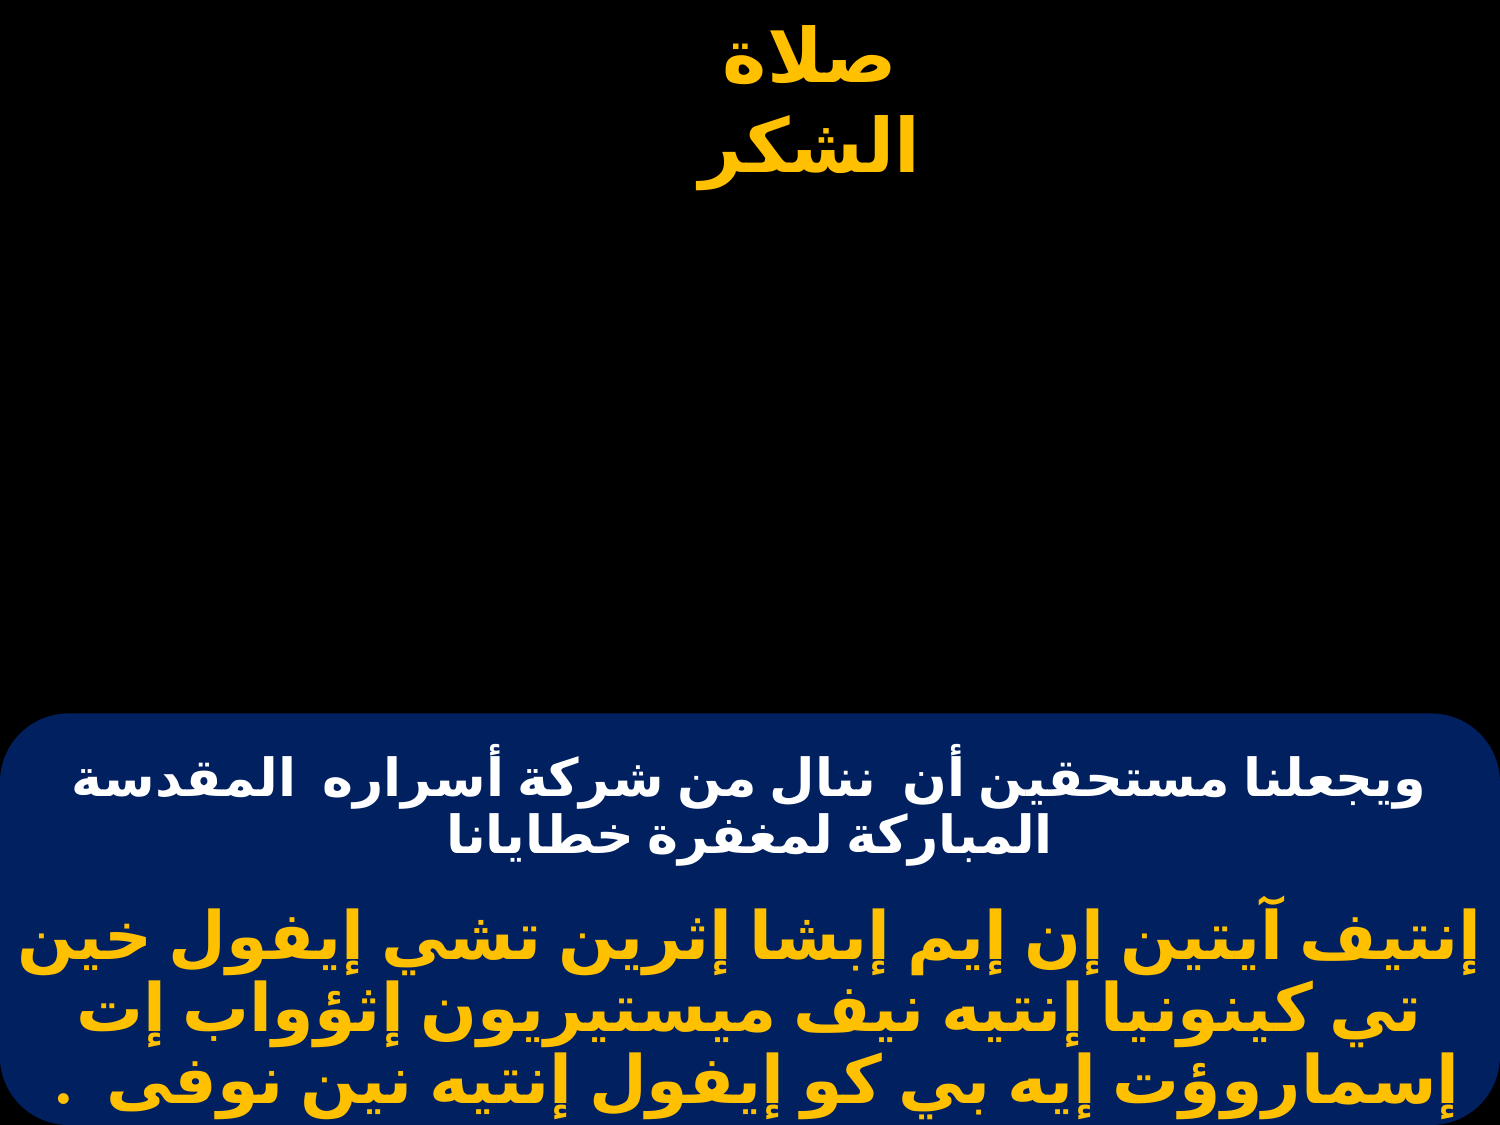

# ويجعلنا مستحقين أن  ننال من شركة أسراره  المقدسة المباركة لمغفرة خطايانا

إنتيف آيتين إن إيم إبشا إثرين تشي إيفول خين تي كينونيا إنتيه نيف ميستيريون إثؤواب إت إسماروؤت إيه بي كو إيفول إنتيه نين نوفى  .